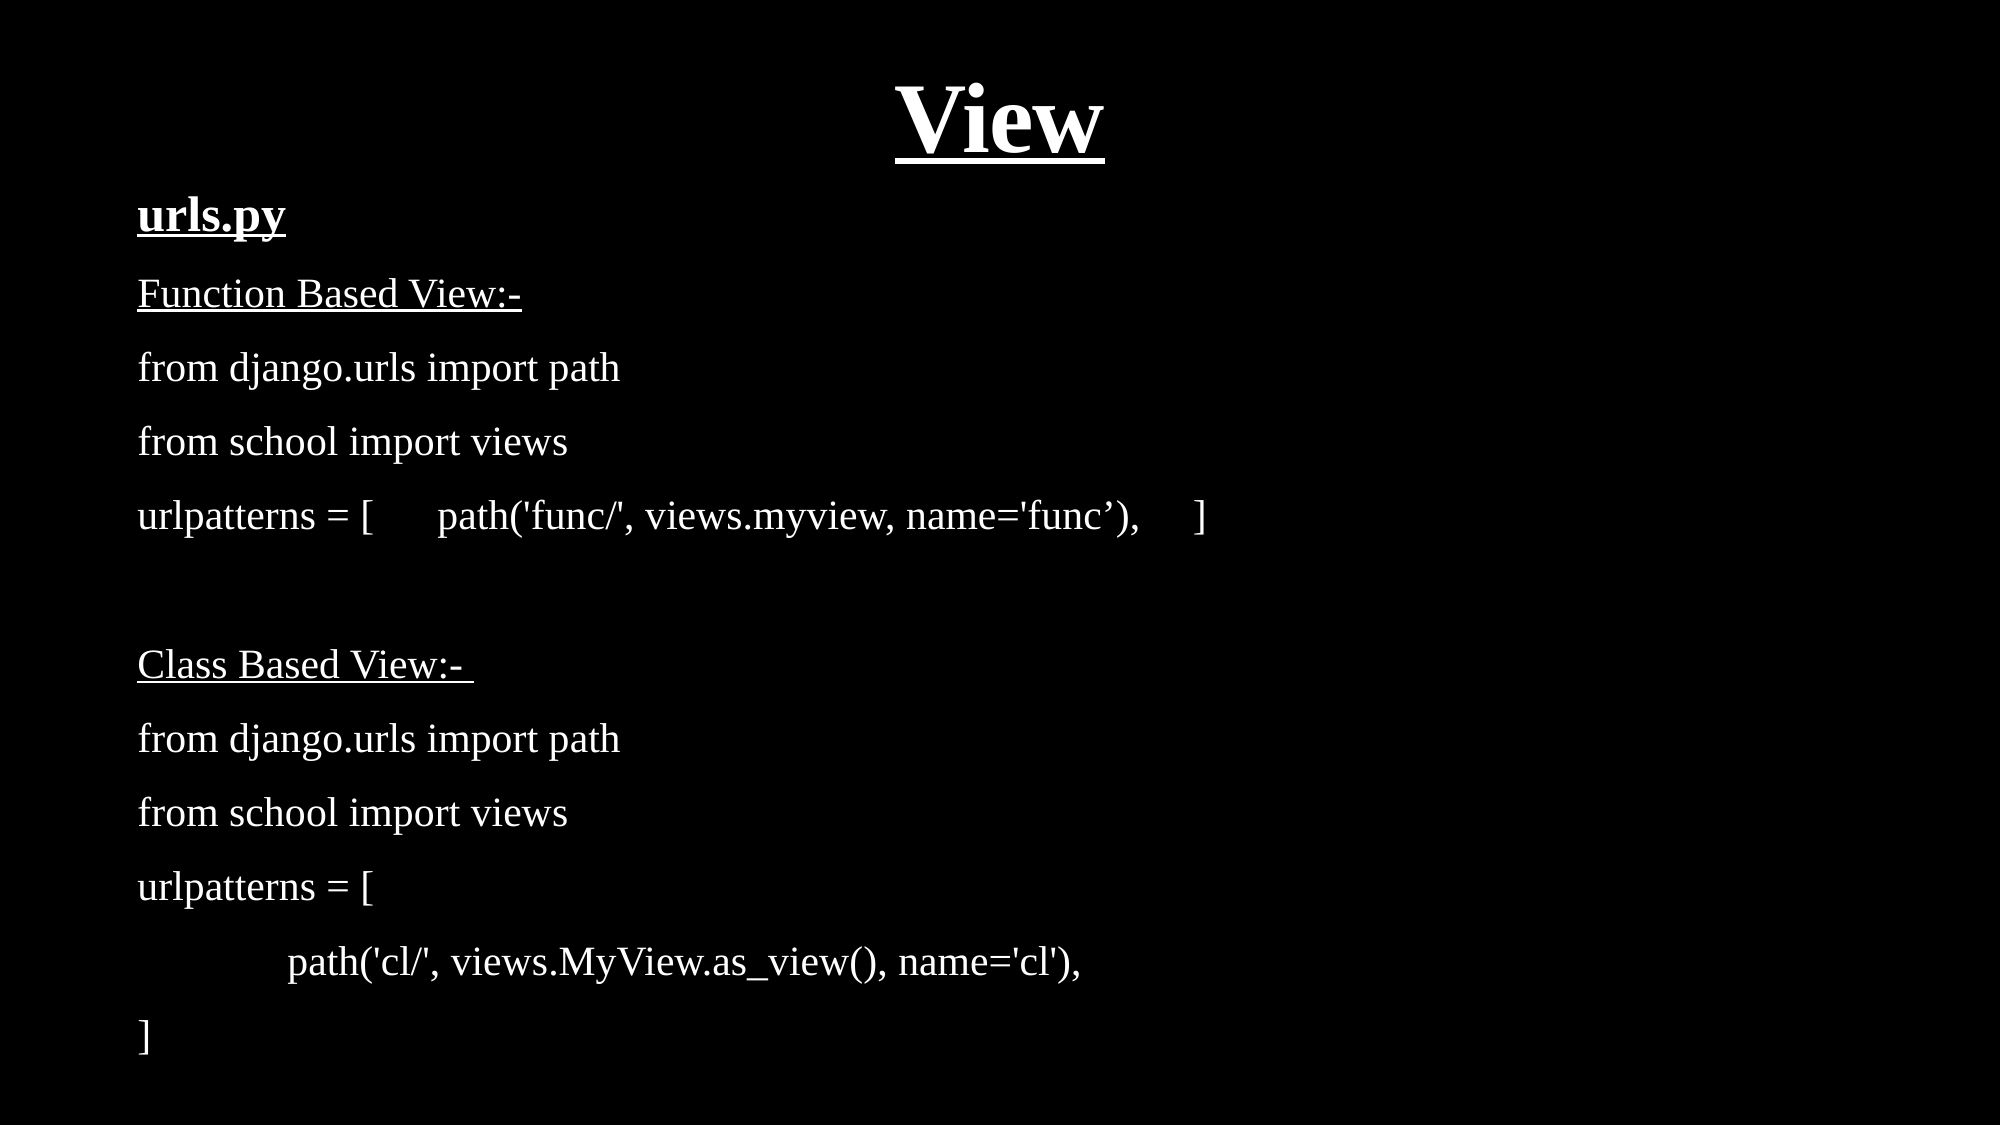

# View
urls.py
Function Based View:-
from django.urls import path
from school import views
urlpatterns = [	path('func/', views.myview, name='func’),     ]

Class Based View:-
from django.urls import path
from school import views
urlpatterns = [
	path('cl/', views.MyView.as_view(), name='cl'),
]